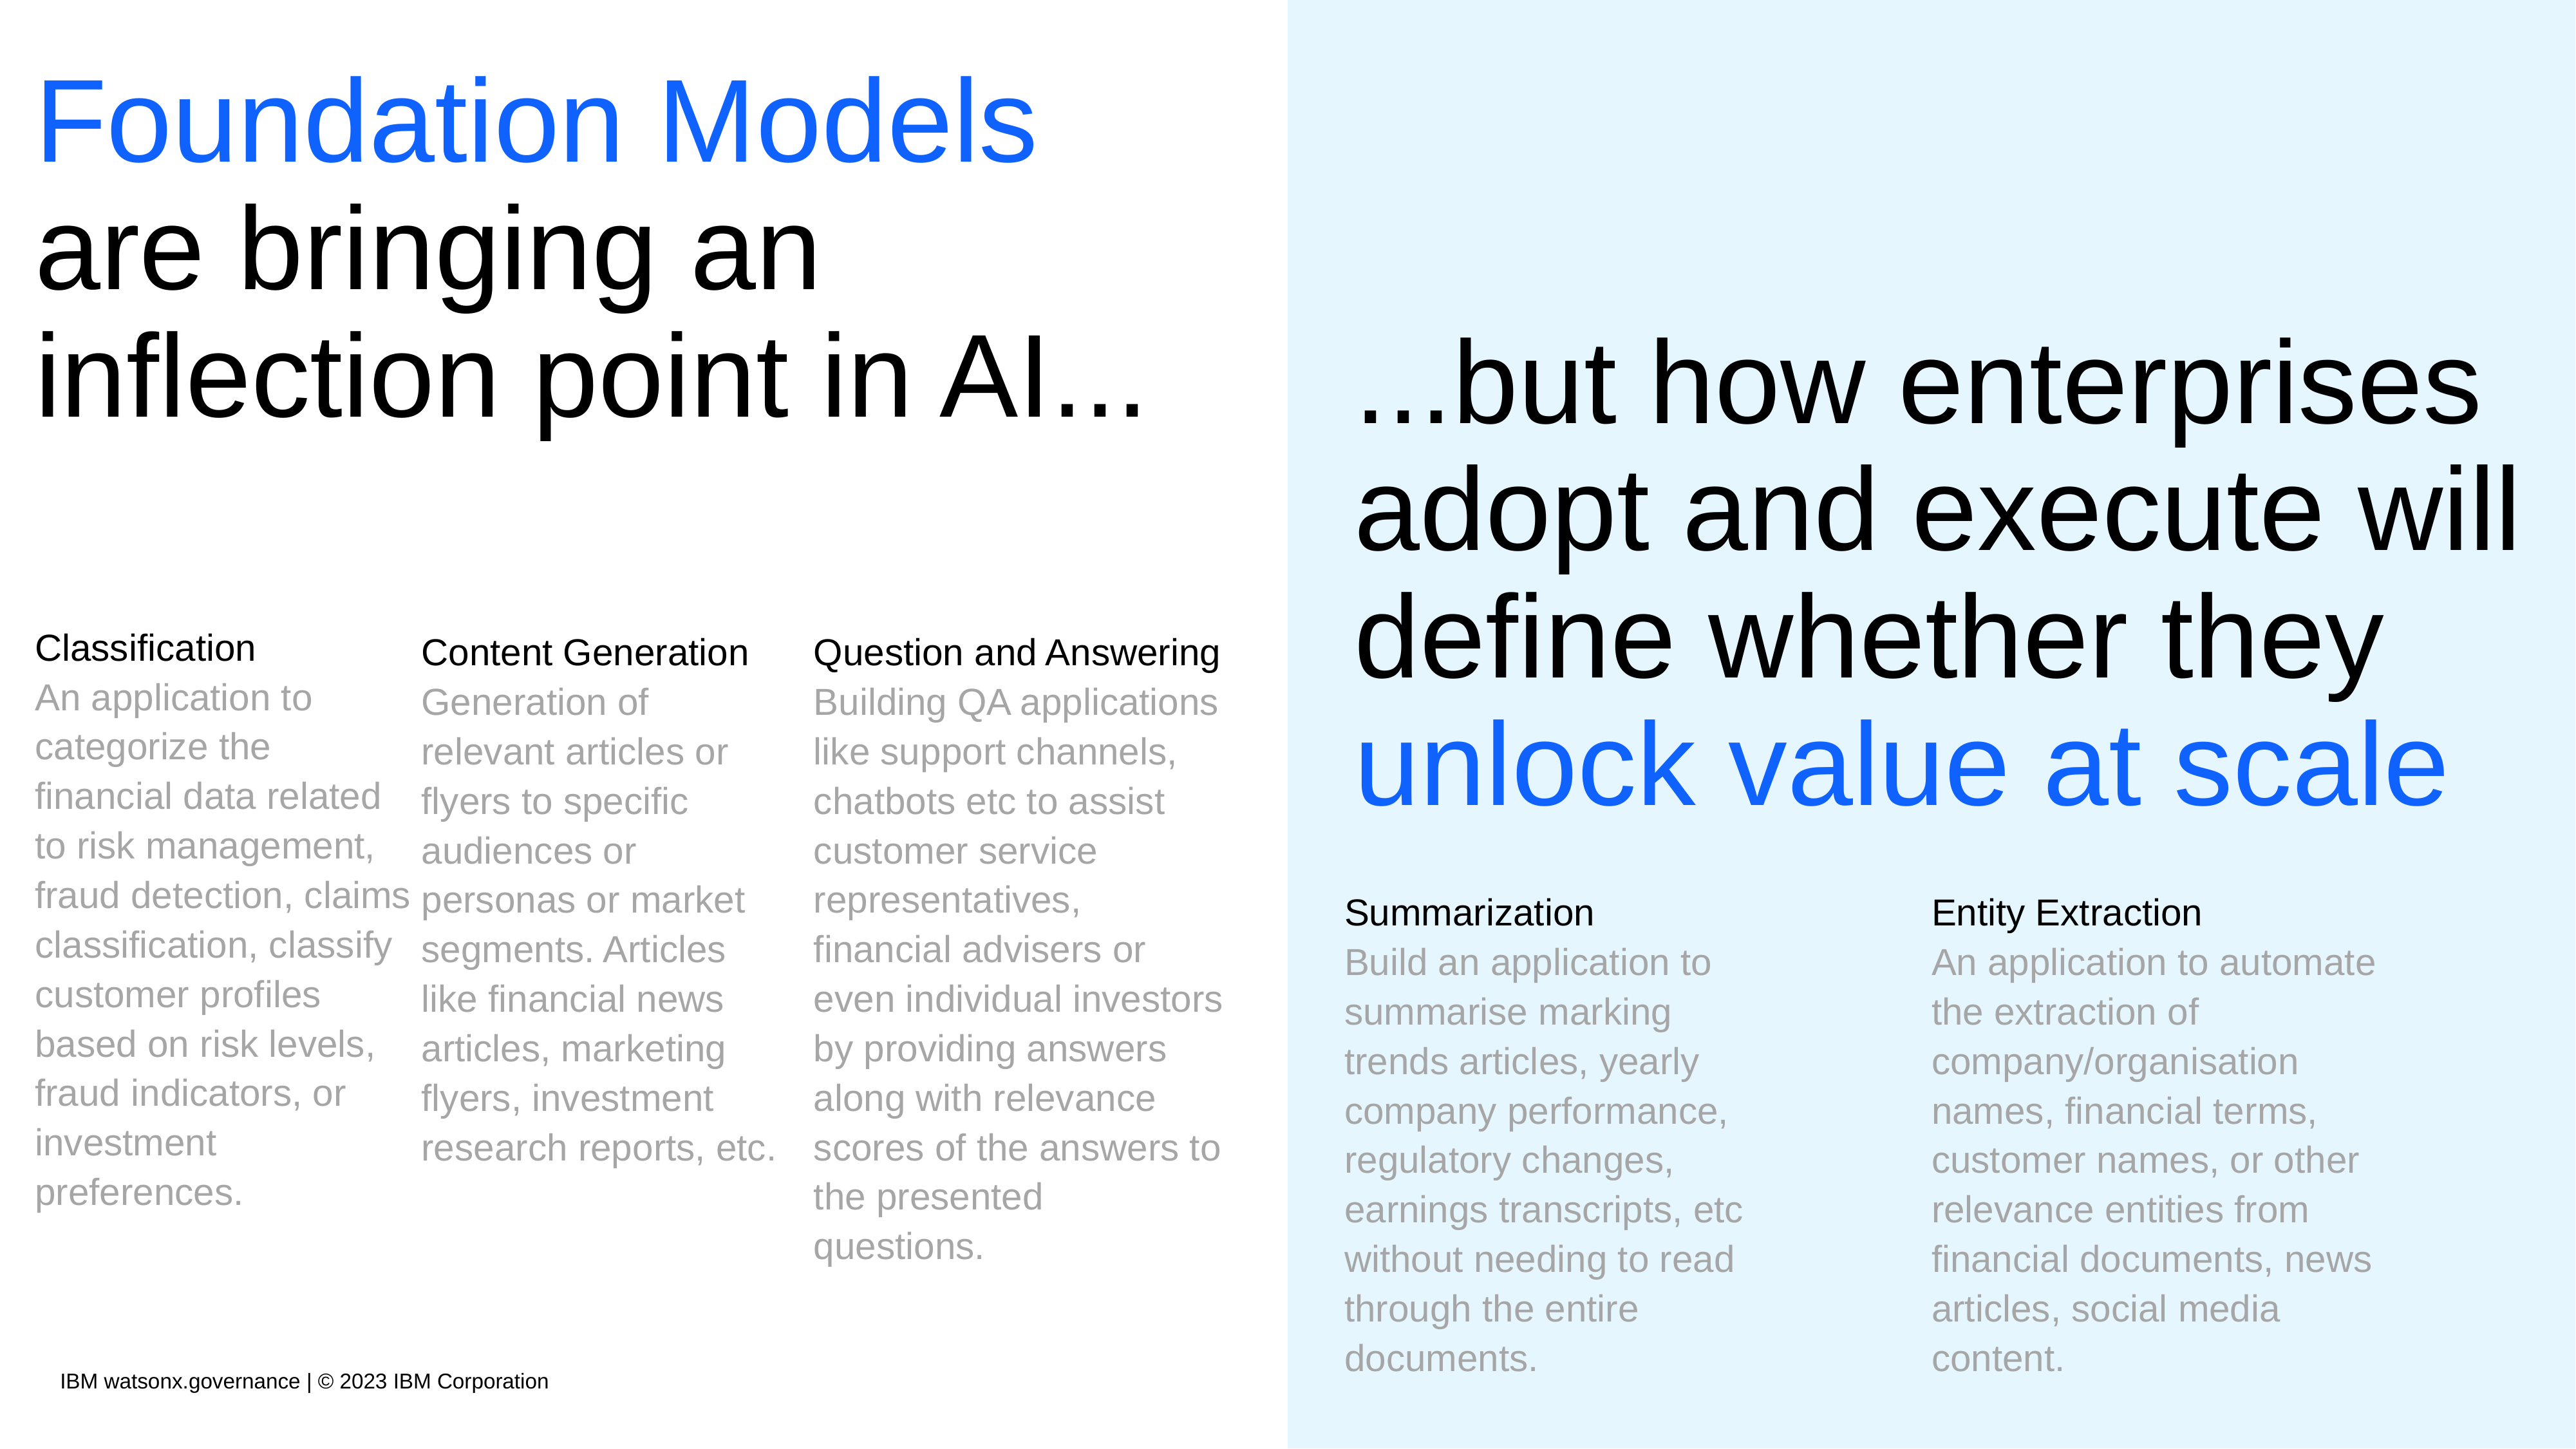

Foundation Models are bringing an inflection point in AI...
# ...but how enterprises adopt and execute will define whether they  unlock value at scale
Classification
An application to categorize the financial data related to risk management, fraud detection, claims classification, classify customer profiles based on risk levels, fraud indicators, or investment preferences.
Content Generation
Generation of relevant articles or flyers to specific audiences or personas or market segments. Articles like financial news articles, marketing flyers, investment research reports, etc.
Question and Answering
Building QA applications like support channels, chatbots etc to assist customer service representatives, financial advisers or even individual investors by providing answers along with relevance scores of the answers to the presented questions.
Summarization
Build an application to summarise marking trends articles, yearly company performance, regulatory changes, earnings transcripts, etc without needing to read through the entire documents.
Entity Extraction
An application to automate the extraction of company/organisation names, financial terms, customer names, or other relevance entities from financial documents, news articles, social media content.

IBM watsonx.governance | © 2023 IBM Corporation